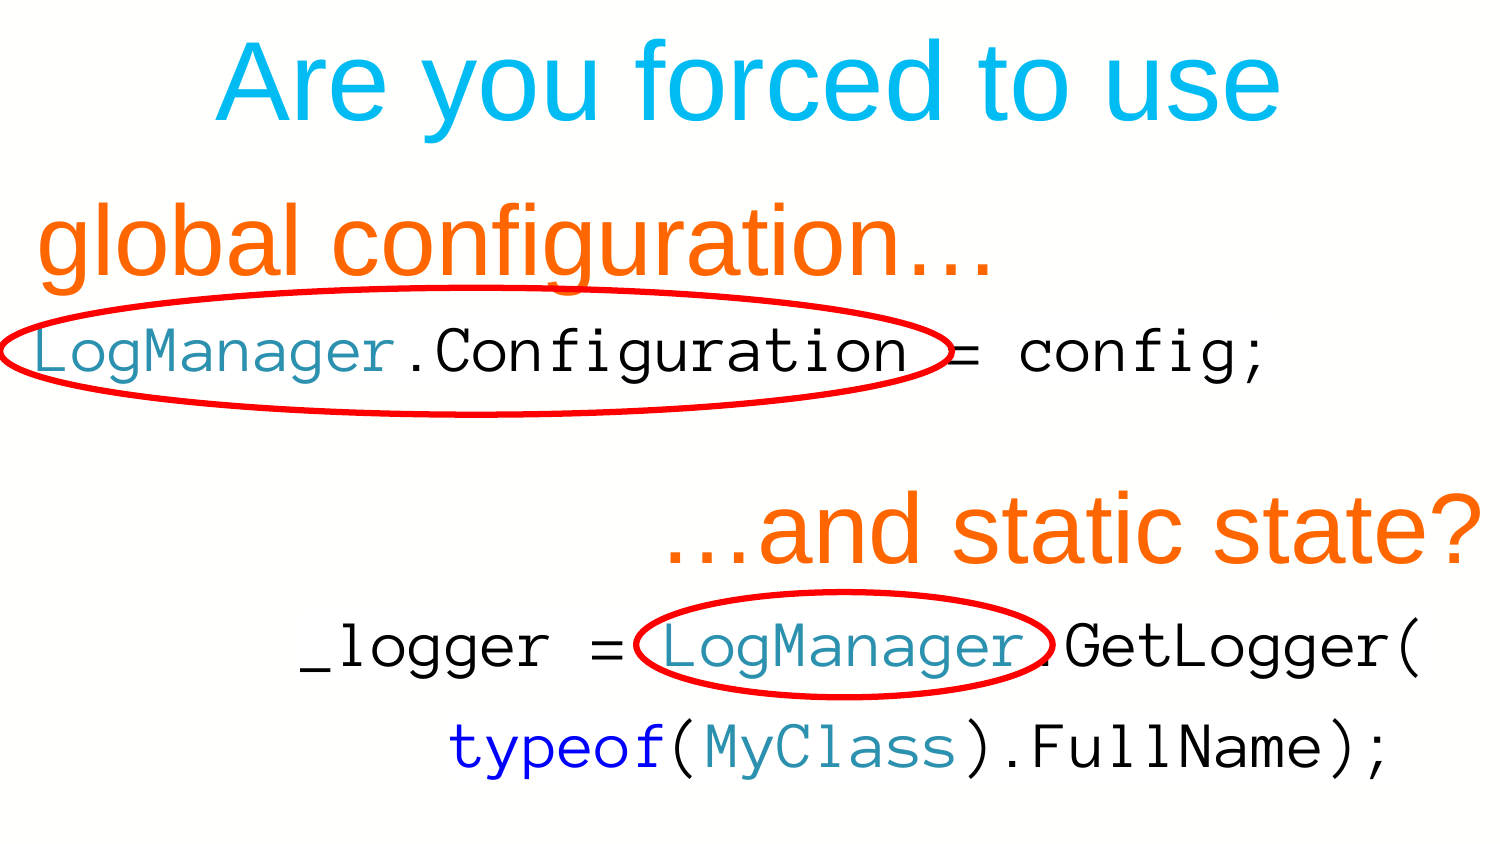

Are you forced to use
global configuration…

LogManager.Configuration = config;
…and static state?
_logger = LogManager.GetLogger(
	typeof(MyClass).FullName);